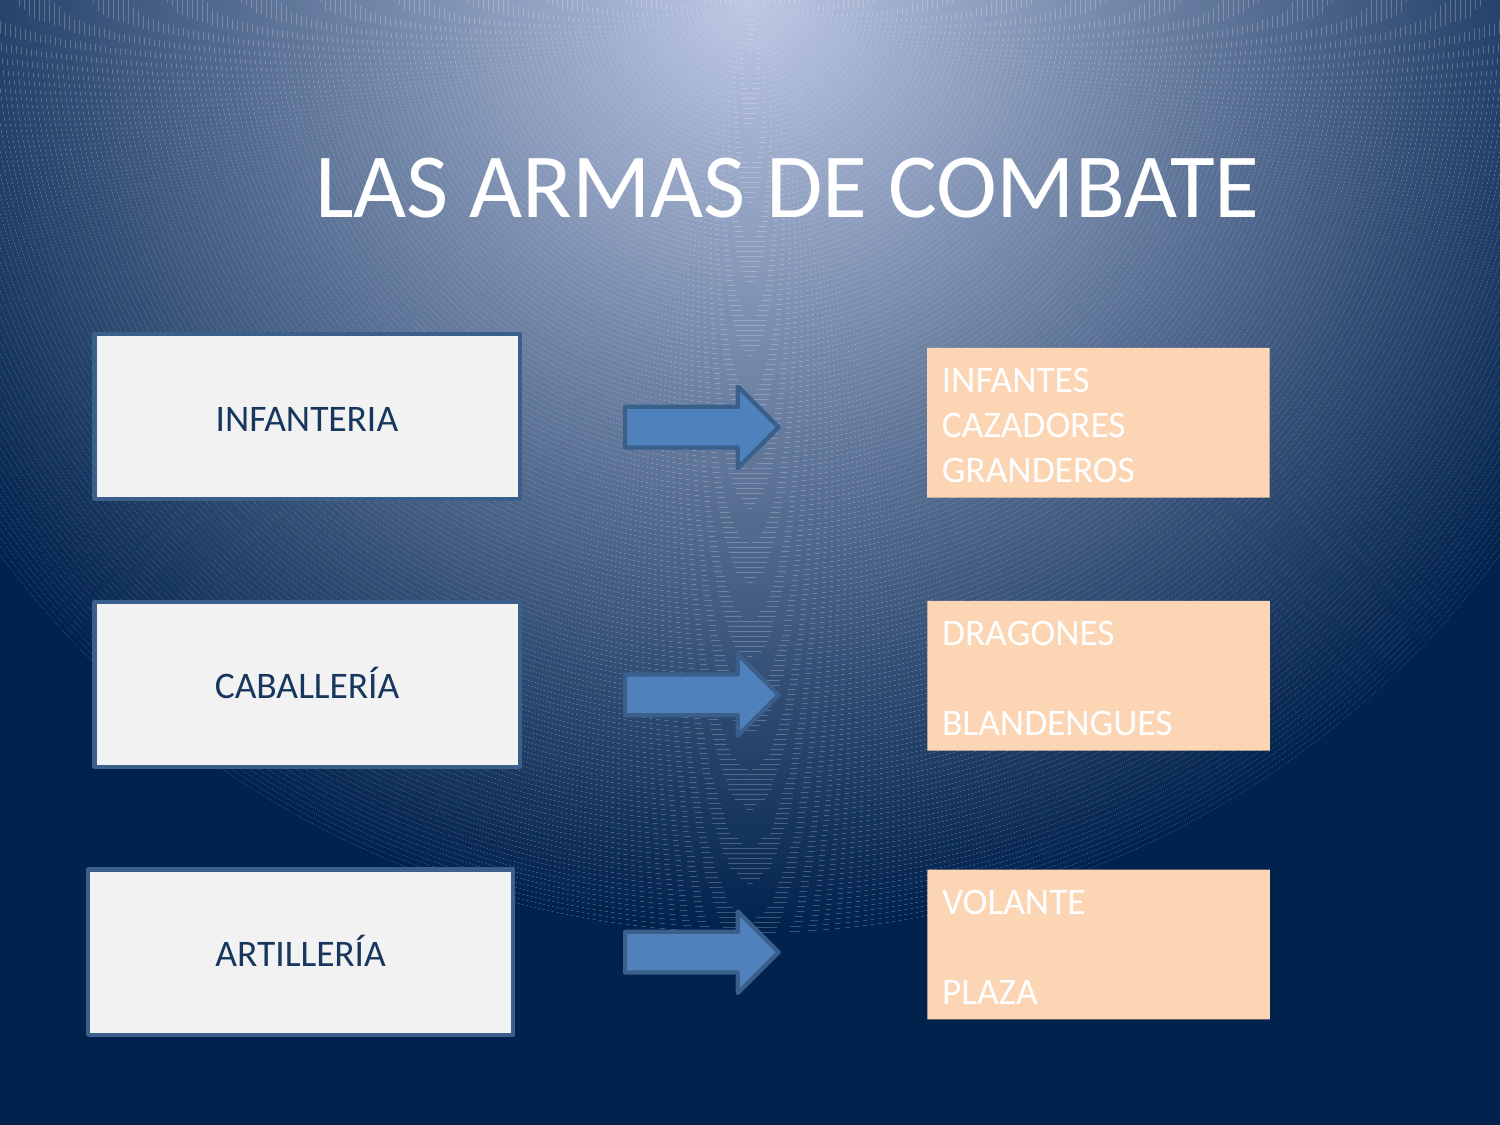

# LAS ARMAS DE COMBATE

INFANTERIA
INFANTES
CAZADORES
GRANDEROS

DRAGONES

BLANDENGUES

CABALLERÍA

ARTILLERÍA
VOLANTE

PLAZA